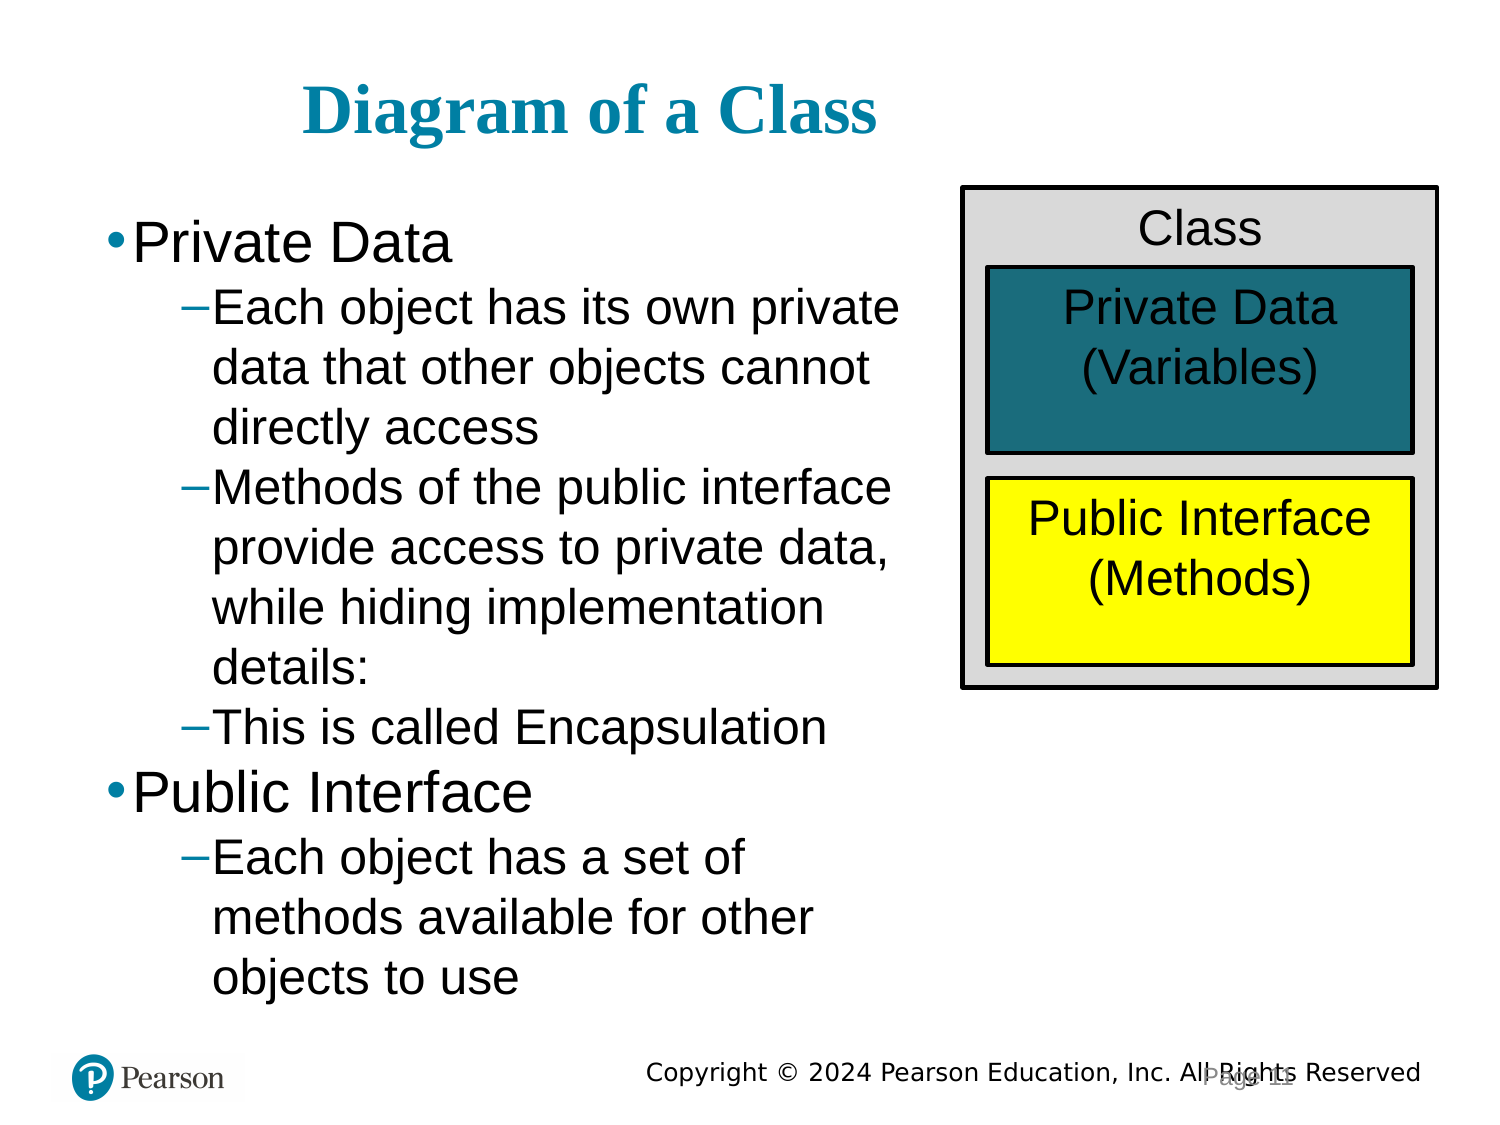

# Diagram of a Class
Class
Private Data
(Variables)
Public Interface
(Methods)
Private Data
Each object has its own private data that other objects cannot directly access
Methods of the public interface provide access to private data, while hiding implementation details:
This is called Encapsulation
Public Interface
Each object has a set of methods available for other objects to use
Page 11